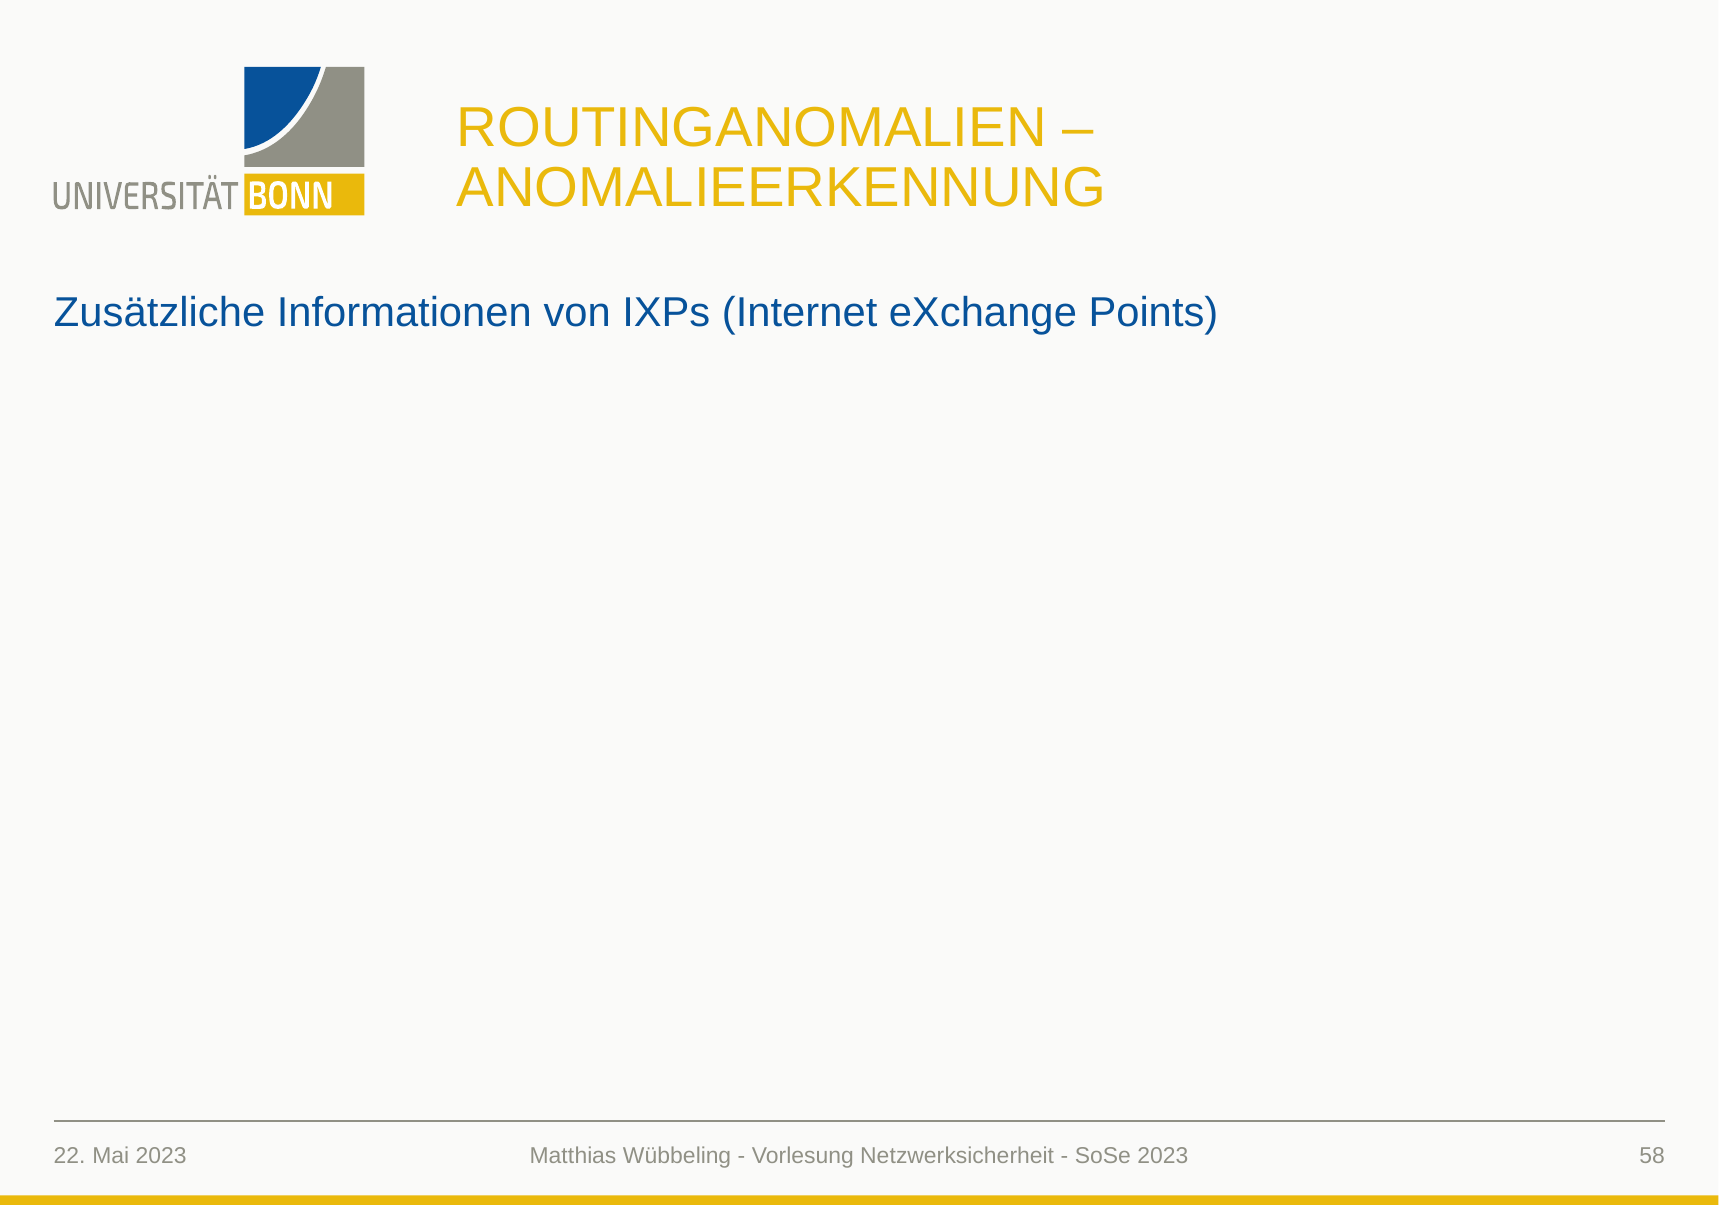

# RoutingAnomalien – Anomalieerkennung
Zusätzliche Informationen von IXPs (Internet eXchange Points)
22. Mai 2023
58
Matthias Wübbeling - Vorlesung Netzwerksicherheit - SoSe 2023